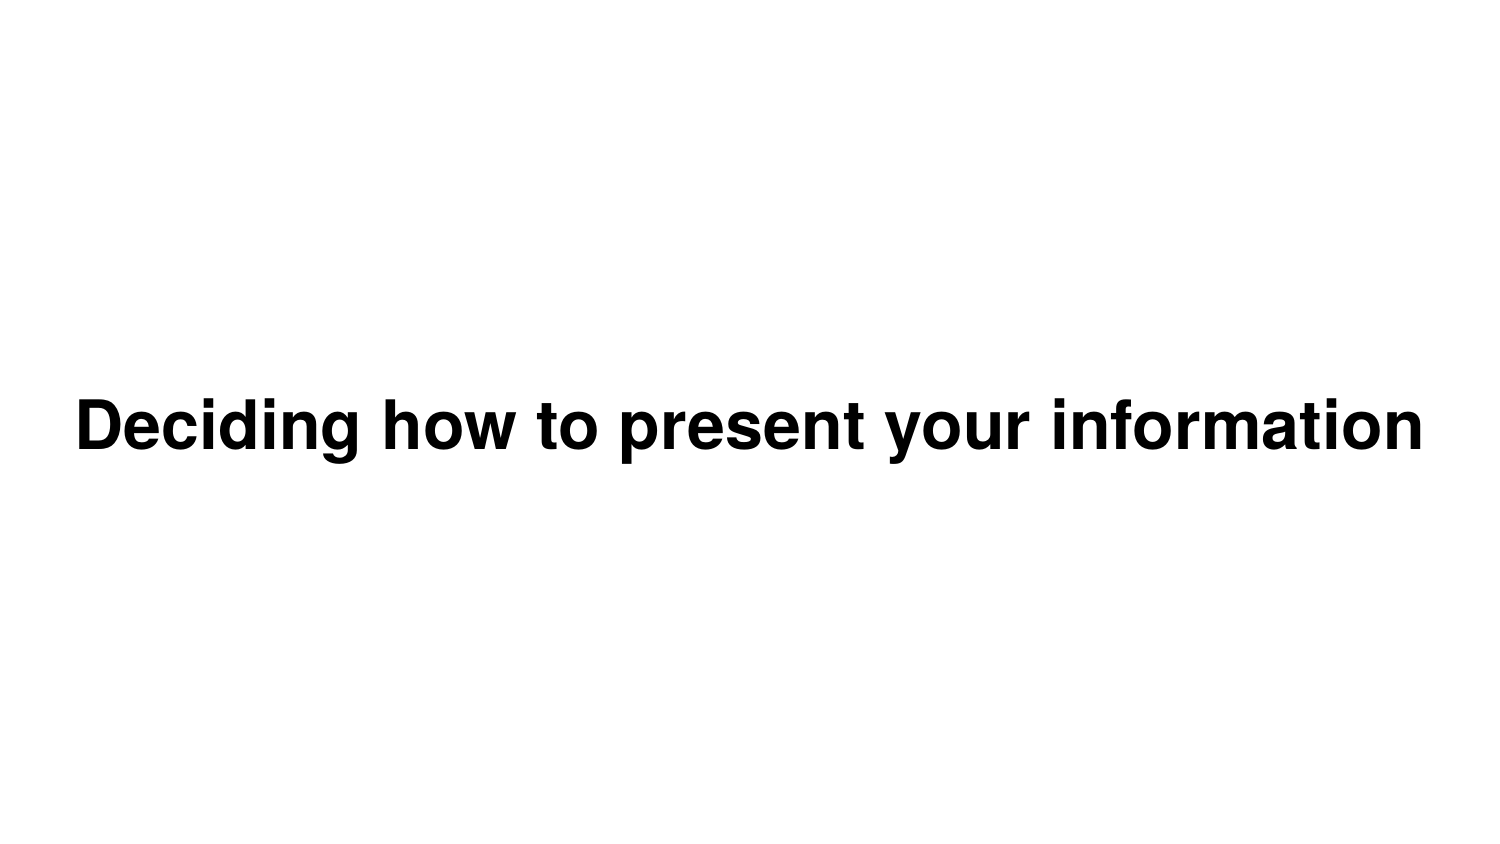

# Deciding how to present your information